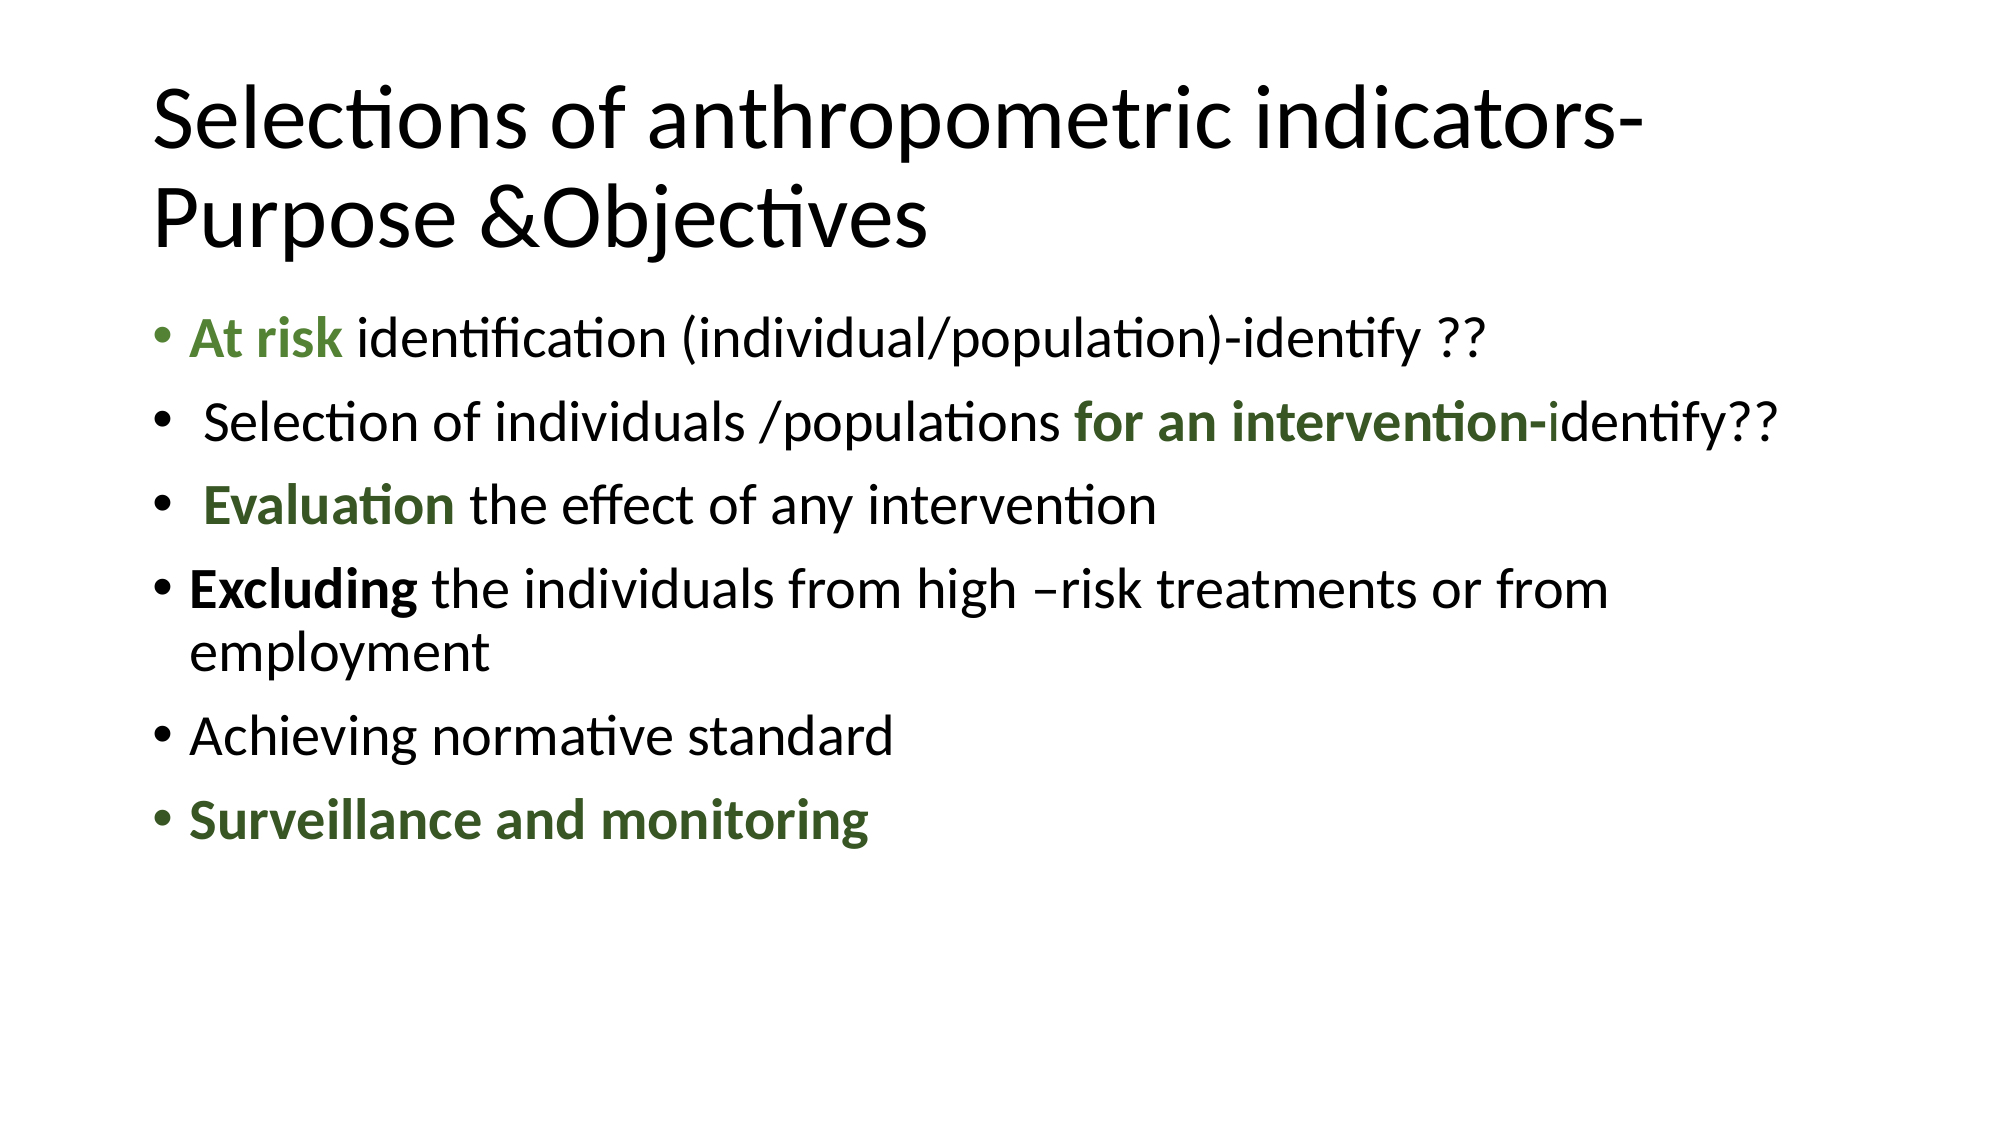

# Selections of anthropometric indicators-Purpose &Objectives
At risk identification (individual/population)-identify ??
 Selection of individuals /populations for an intervention-identify??
 Evaluation the effect of any intervention
Excluding the individuals from high –risk treatments or from employment
Achieving normative standard
Surveillance and monitoring